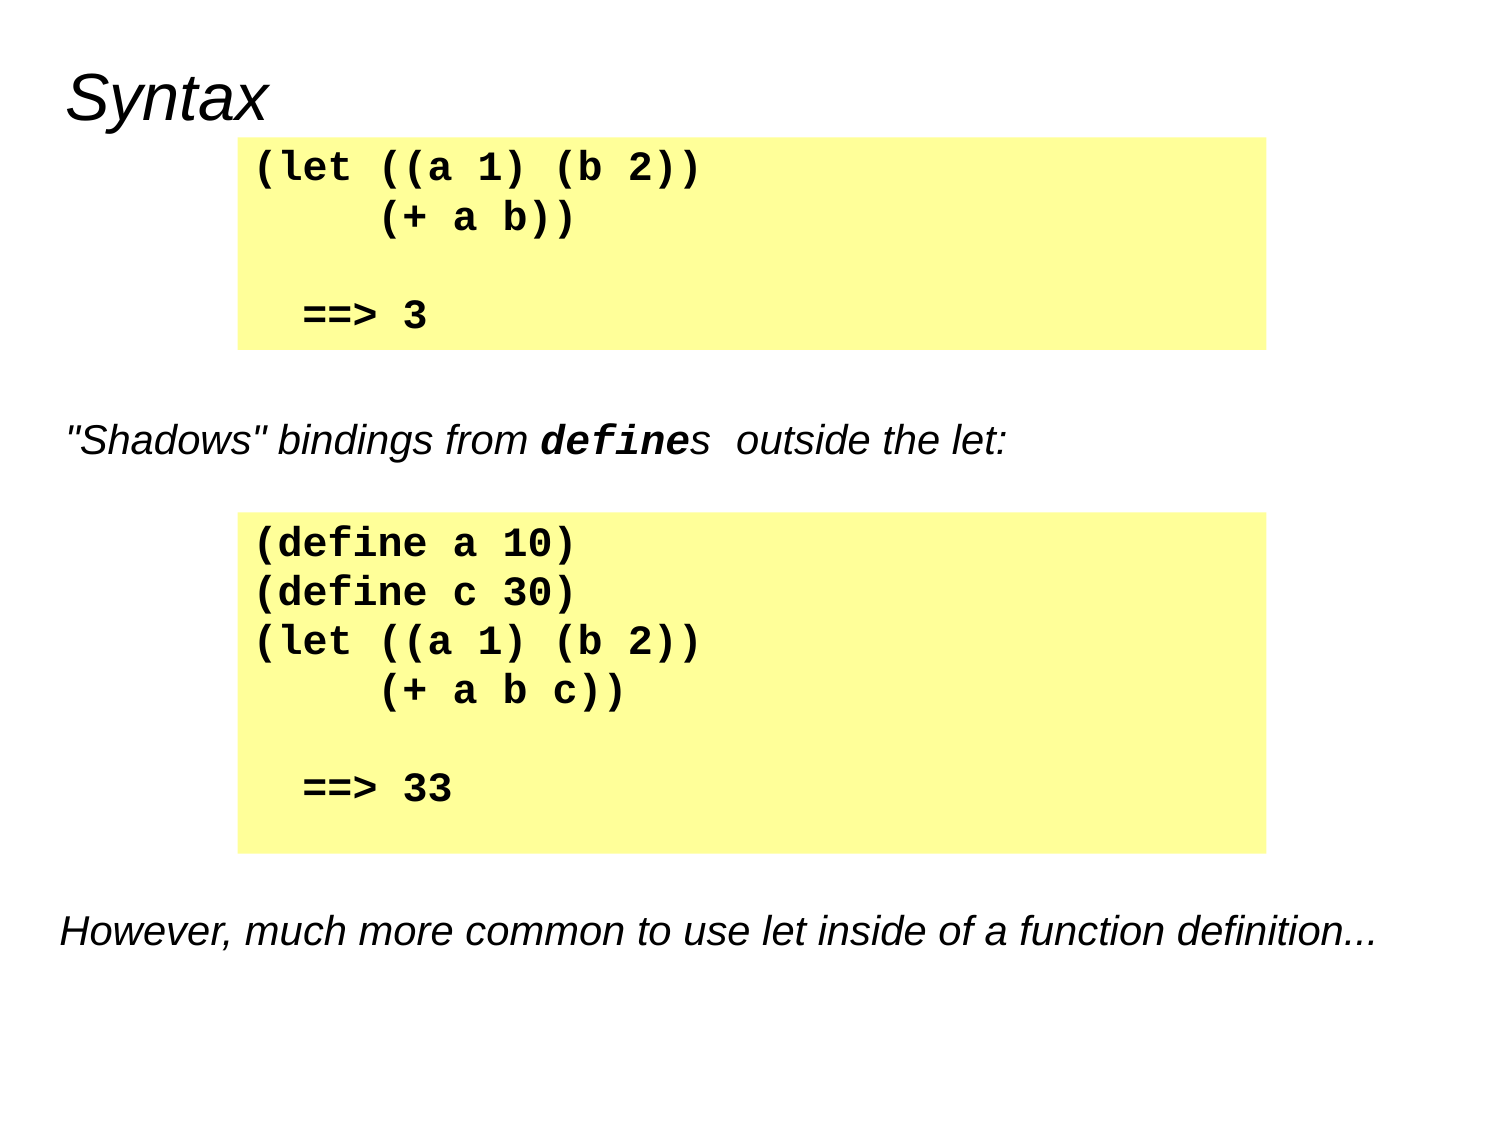

# Syntax
(let ((a 1) (b 2))
     (+ a b))

  ==> 3

"Shadows" bindings from defines outside the let:
(define a 10)
(define c 30)
(let ((a 1) (b 2))
     (+ a b c))

  ==> 33

However, much more common to use let inside of a function definition...